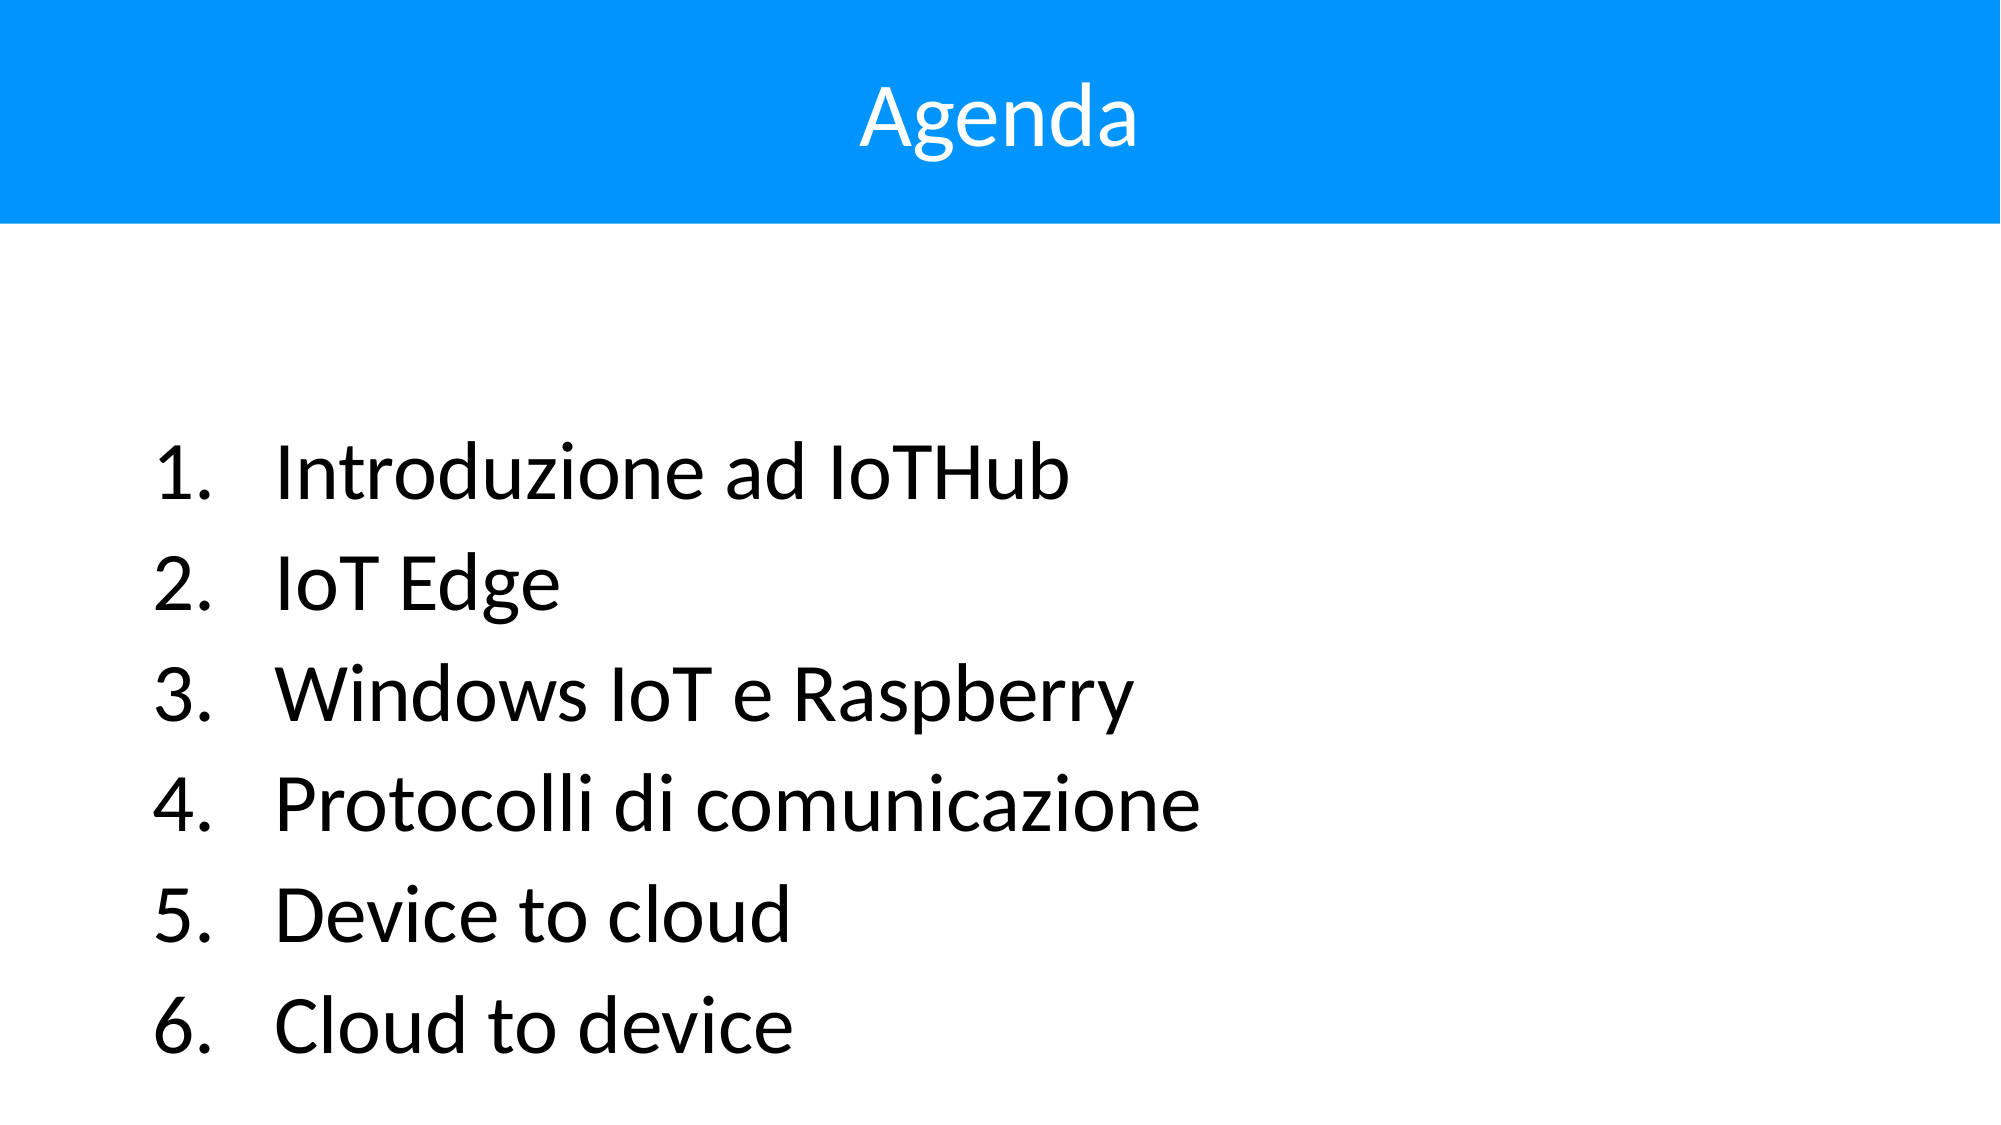

Introduzione ad IoTHub
IoT Edge
Windows IoT e Raspberry
Protocolli di comunicazione
Device to cloud
Cloud to device